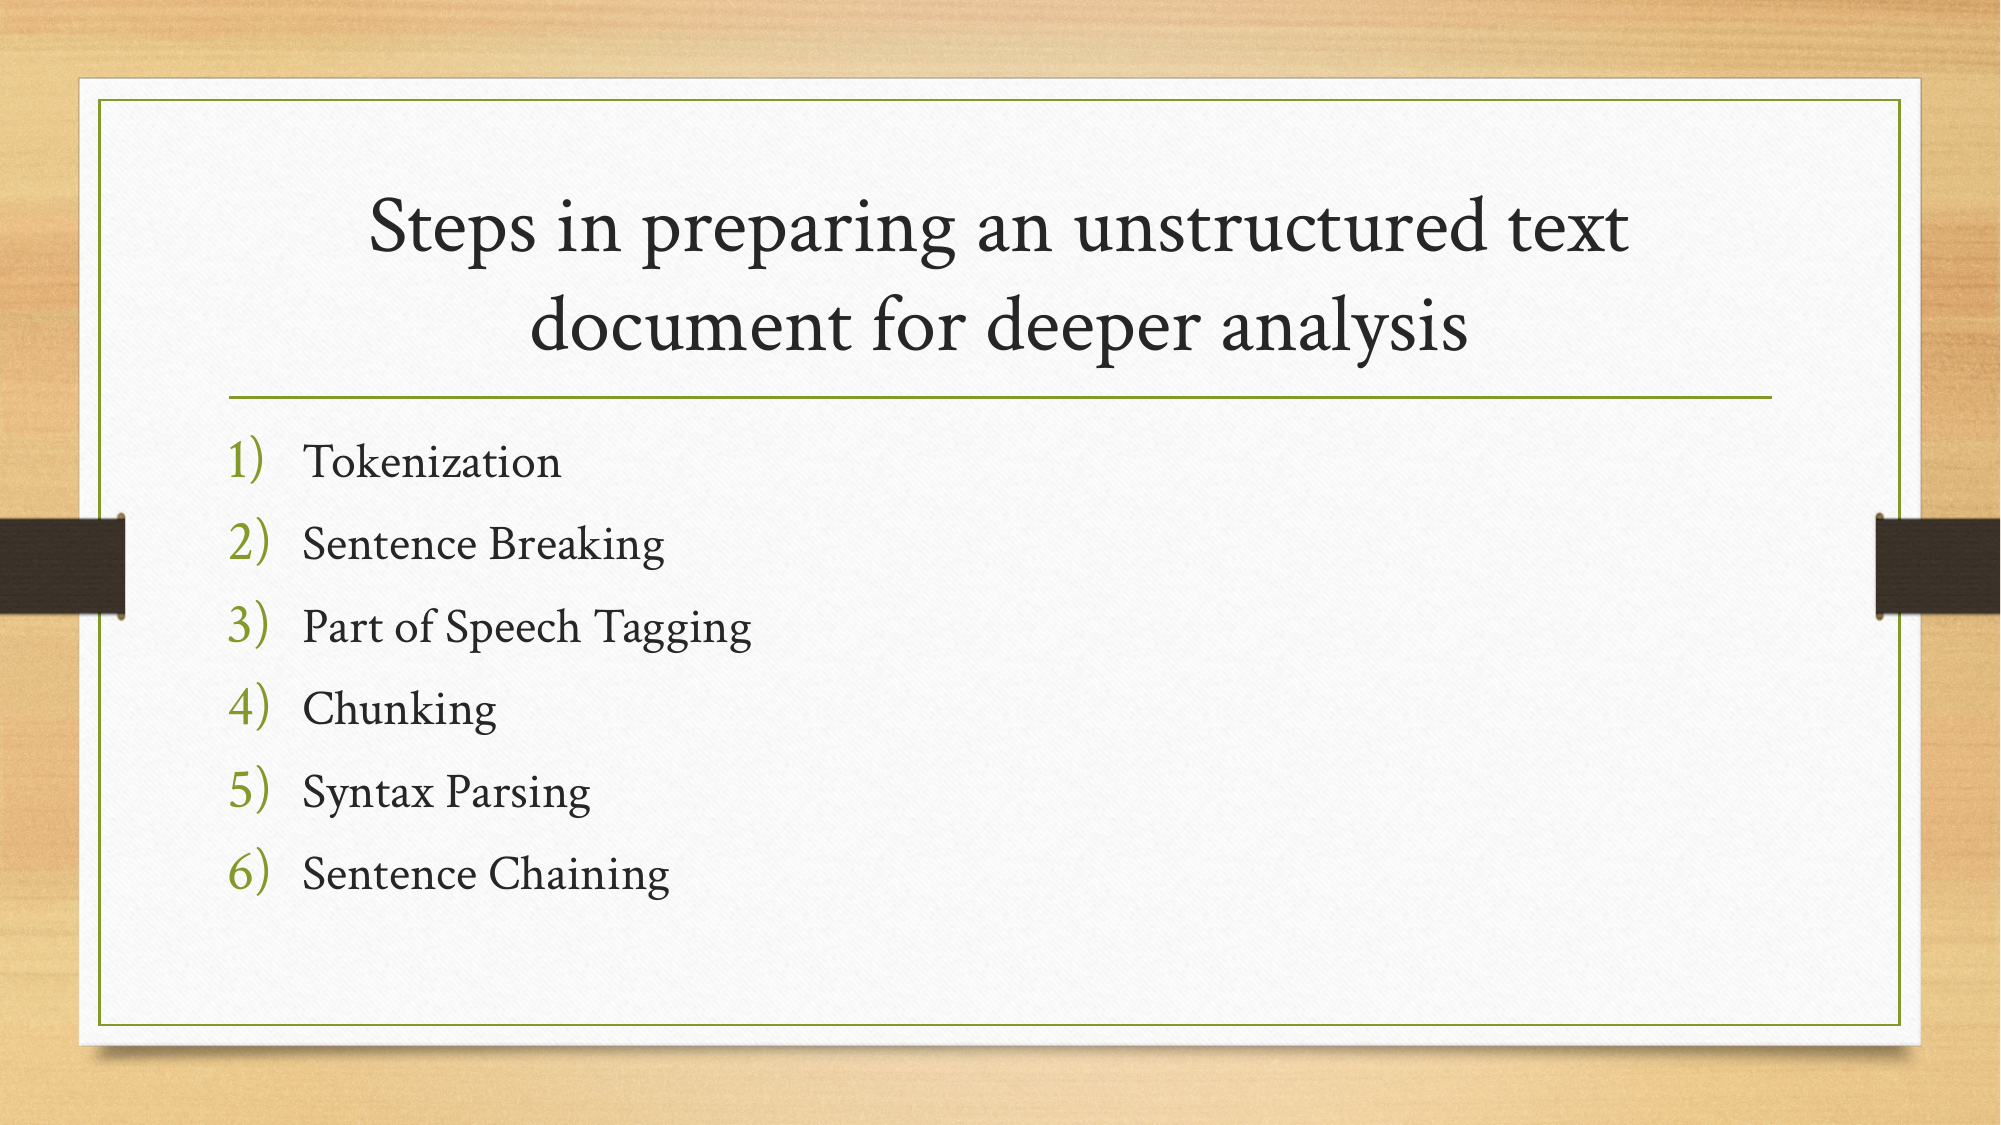

# Steps in preparing an unstructured text document for deeper analysis
Tokenization
Sentence Breaking
Part of Speech Tagging
Chunking
Syntax Parsing
Sentence Chaining